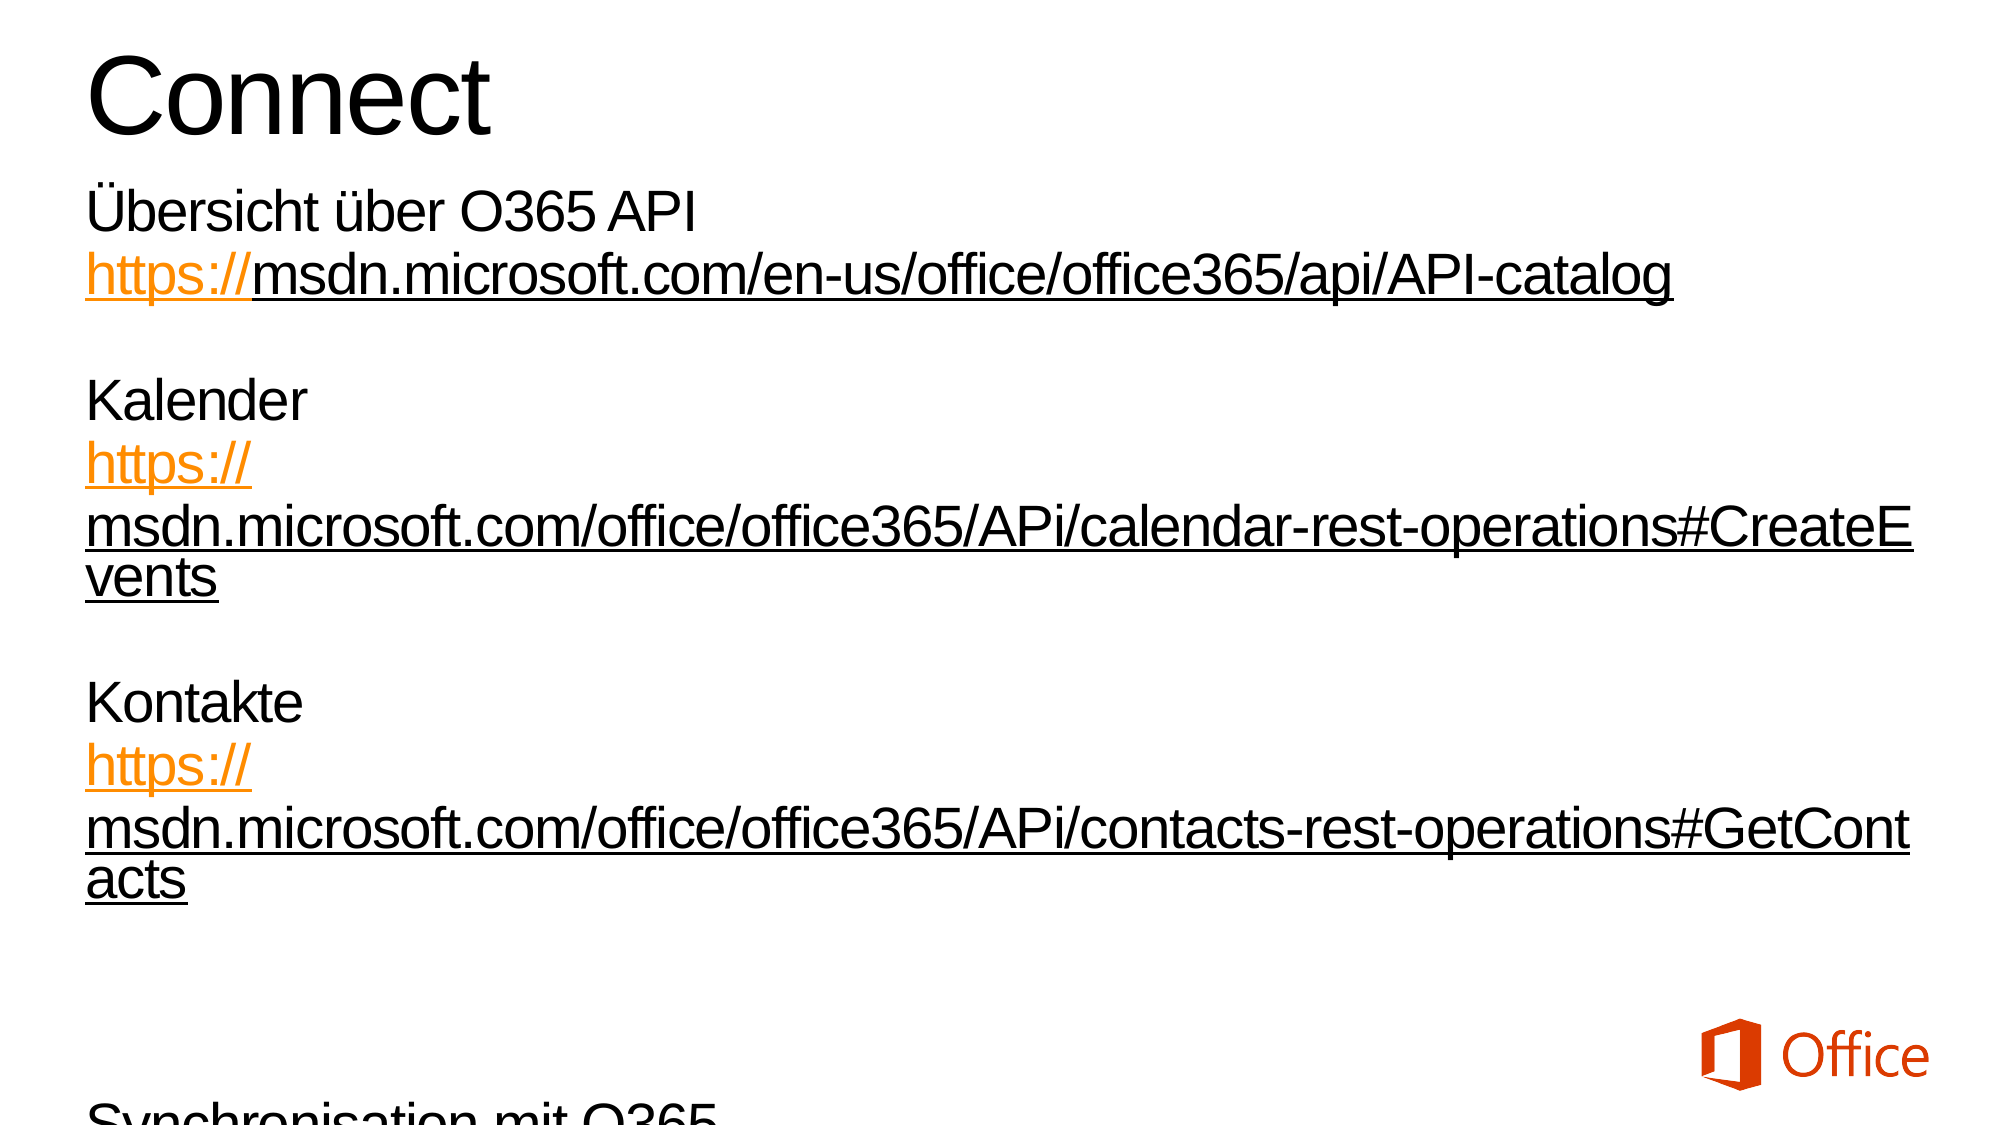

# Connect
Übersicht über O365 API
https://msdn.microsoft.com/en-us/office/office365/api/API-catalog
Kalender
https://msdn.microsoft.com/office/office365/APi/calendar-rest-operations#CreateEvents
Kontakte
https://msdn.microsoft.com/office/office365/APi/contacts-rest-operations#GetContacts
Synchronisation mit O365
https://dev.office.com/code-samples-detail/2429
Und hier findet man das passsende Github Sample https://github.com/OfficeDev/O365-Win-Snippets

Übersicht über Unterstützte Dienste
https://support.office.com/en-sg/article/Sync-basics-what-you-can-and-cannot-sync-5537d587-4930-4ac2-b044-3568509b1294